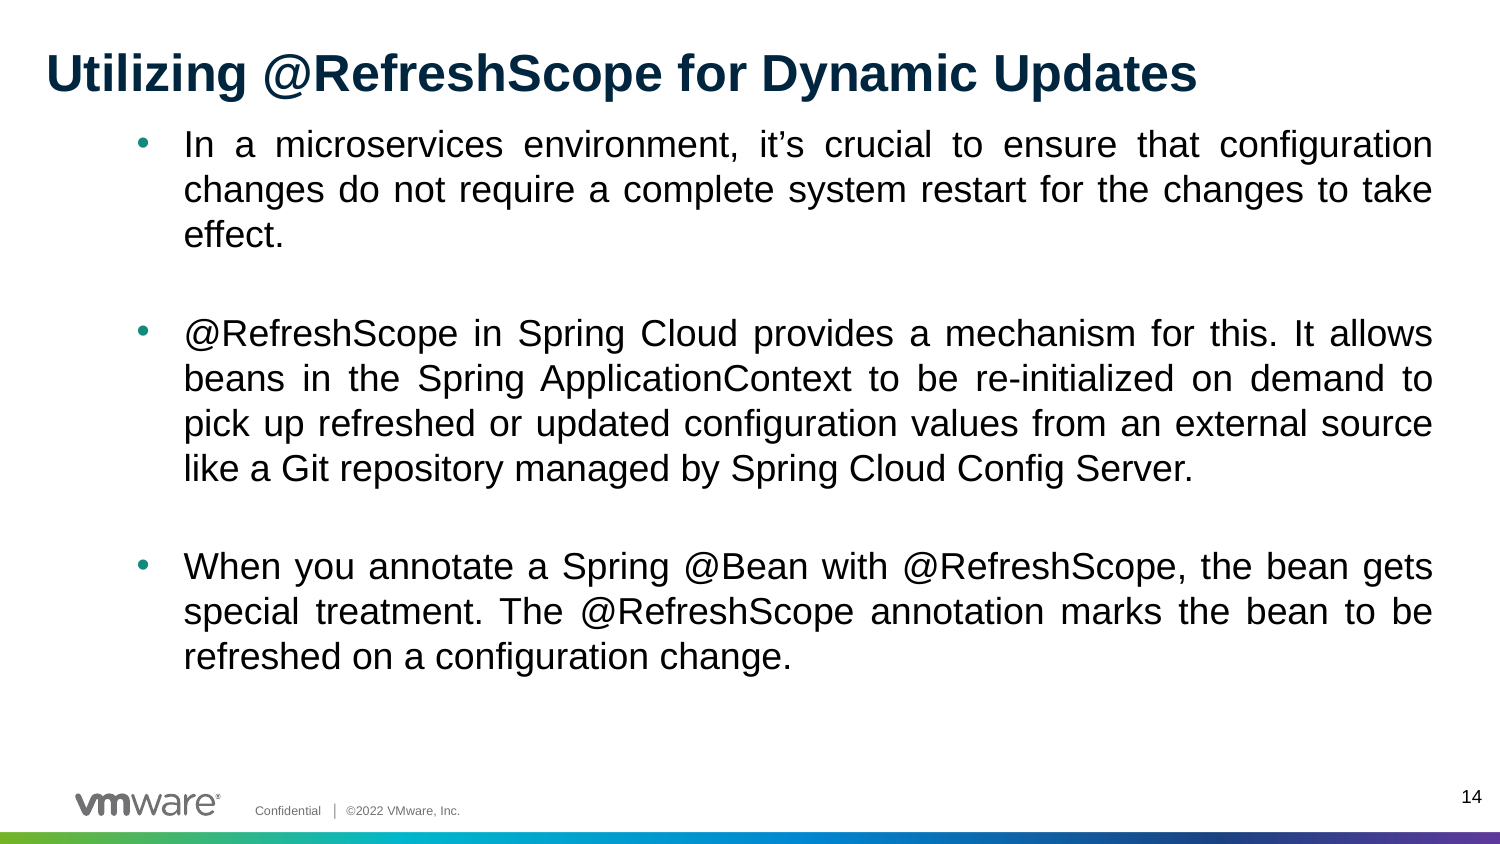

# Utilizing @RefreshScope for Dynamic Updates
In a microservices environment, it’s crucial to ensure that configuration changes do not require a complete system restart for the changes to take effect.

@RefreshScope in Spring Cloud provides a mechanism for this. It allows beans in the Spring ApplicationContext to be re-initialized on demand to pick up refreshed or updated configuration values from an external source like a Git repository managed by Spring Cloud Config Server.

When you annotate a Spring @Bean with @RefreshScope, the bean gets special treatment. The @RefreshScope annotation marks the bean to be refreshed on a configuration change.
14